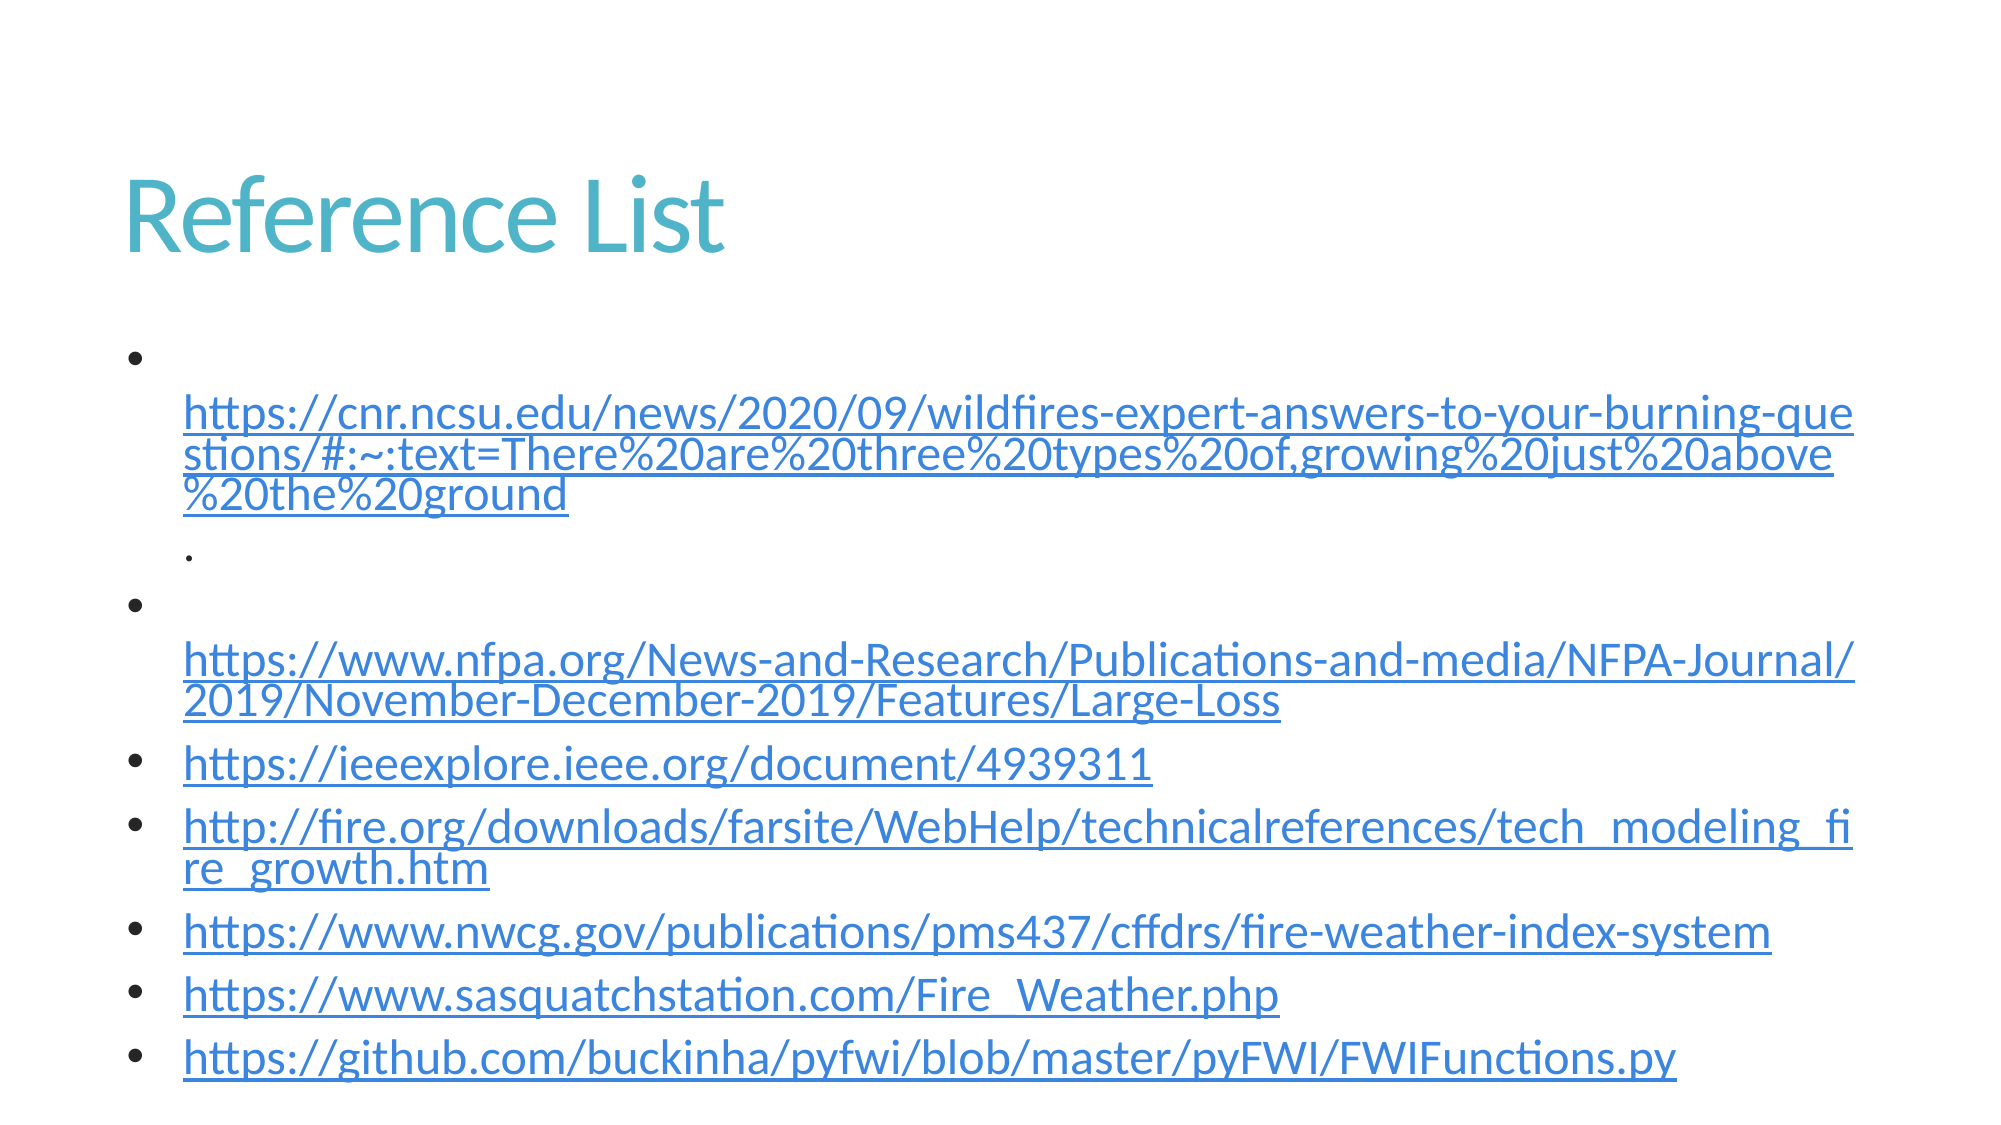

# Reference List
 https://cnr.ncsu.edu/news/2020/09/wildfires-expert-answers-to-your-burning-questions/#:~:text=There%20are%20three%20types%20of,growing%20just%20above%20the%20ground.
 https://www.nfpa.org/News-and-Research/Publications-and-media/NFPA-Journal/2019/November-December-2019/Features/Large-Loss
https://ieeexplore.ieee.org/document/4939311
http://fire.org/downloads/farsite/WebHelp/technicalreferences/tech_modeling_fire_growth.htm
https://www.nwcg.gov/publications/pms437/cffdrs/fire-weather-index-system
https://www.sasquatchstation.com/Fire_Weather.php
https://github.com/buckinha/pyfwi/blob/master/pyFWI/FWIFunctions.py